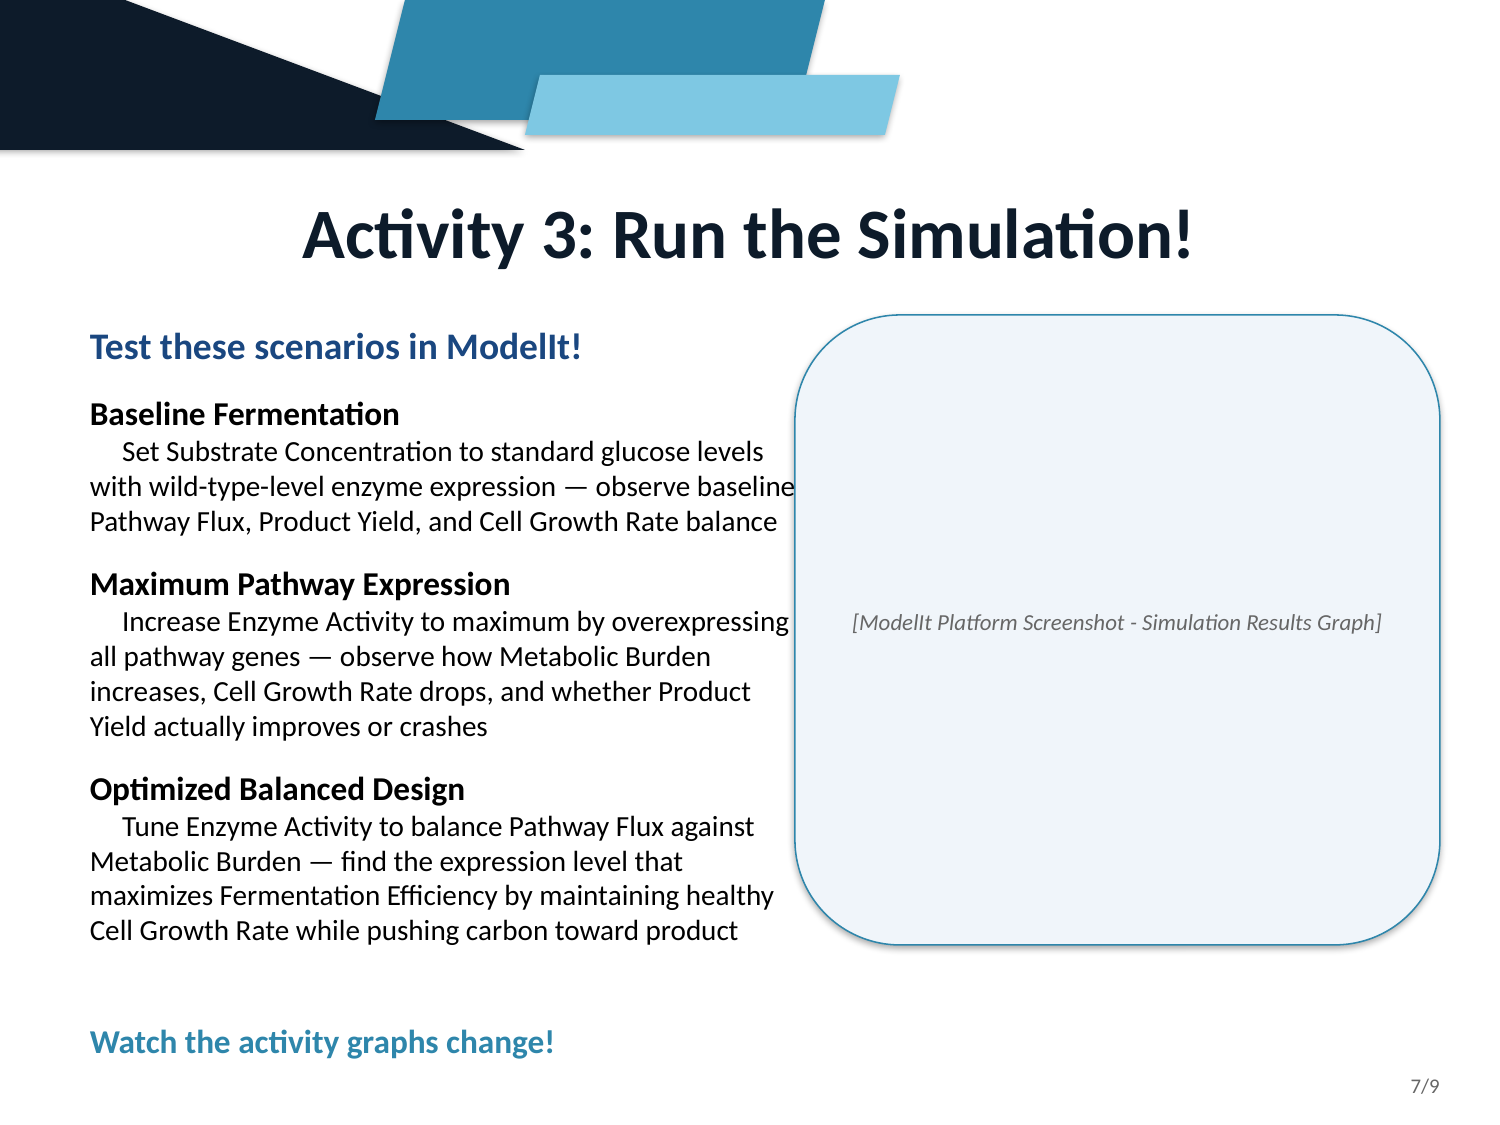

Activity 3: Run the Simulation!
Test these scenarios in ModelIt!
Baseline Fermentation
     Set Substrate Concentration to standard glucose levels with wild-type-level enzyme expression — observe baseline Pathway Flux, Product Yield, and Cell Growth Rate balance
Maximum Pathway Expression
     Increase Enzyme Activity to maximum by overexpressing all pathway genes — observe how Metabolic Burden increases, Cell Growth Rate drops, and whether Product Yield actually improves or crashes
Optimized Balanced Design
     Tune Enzyme Activity to balance Pathway Flux against Metabolic Burden — find the expression level that maximizes Fermentation Efficiency by maintaining healthy Cell Growth Rate while pushing carbon toward product
Watch the activity graphs change!

[ModelIt Platform Screenshot - Simulation Results Graph]
7/9